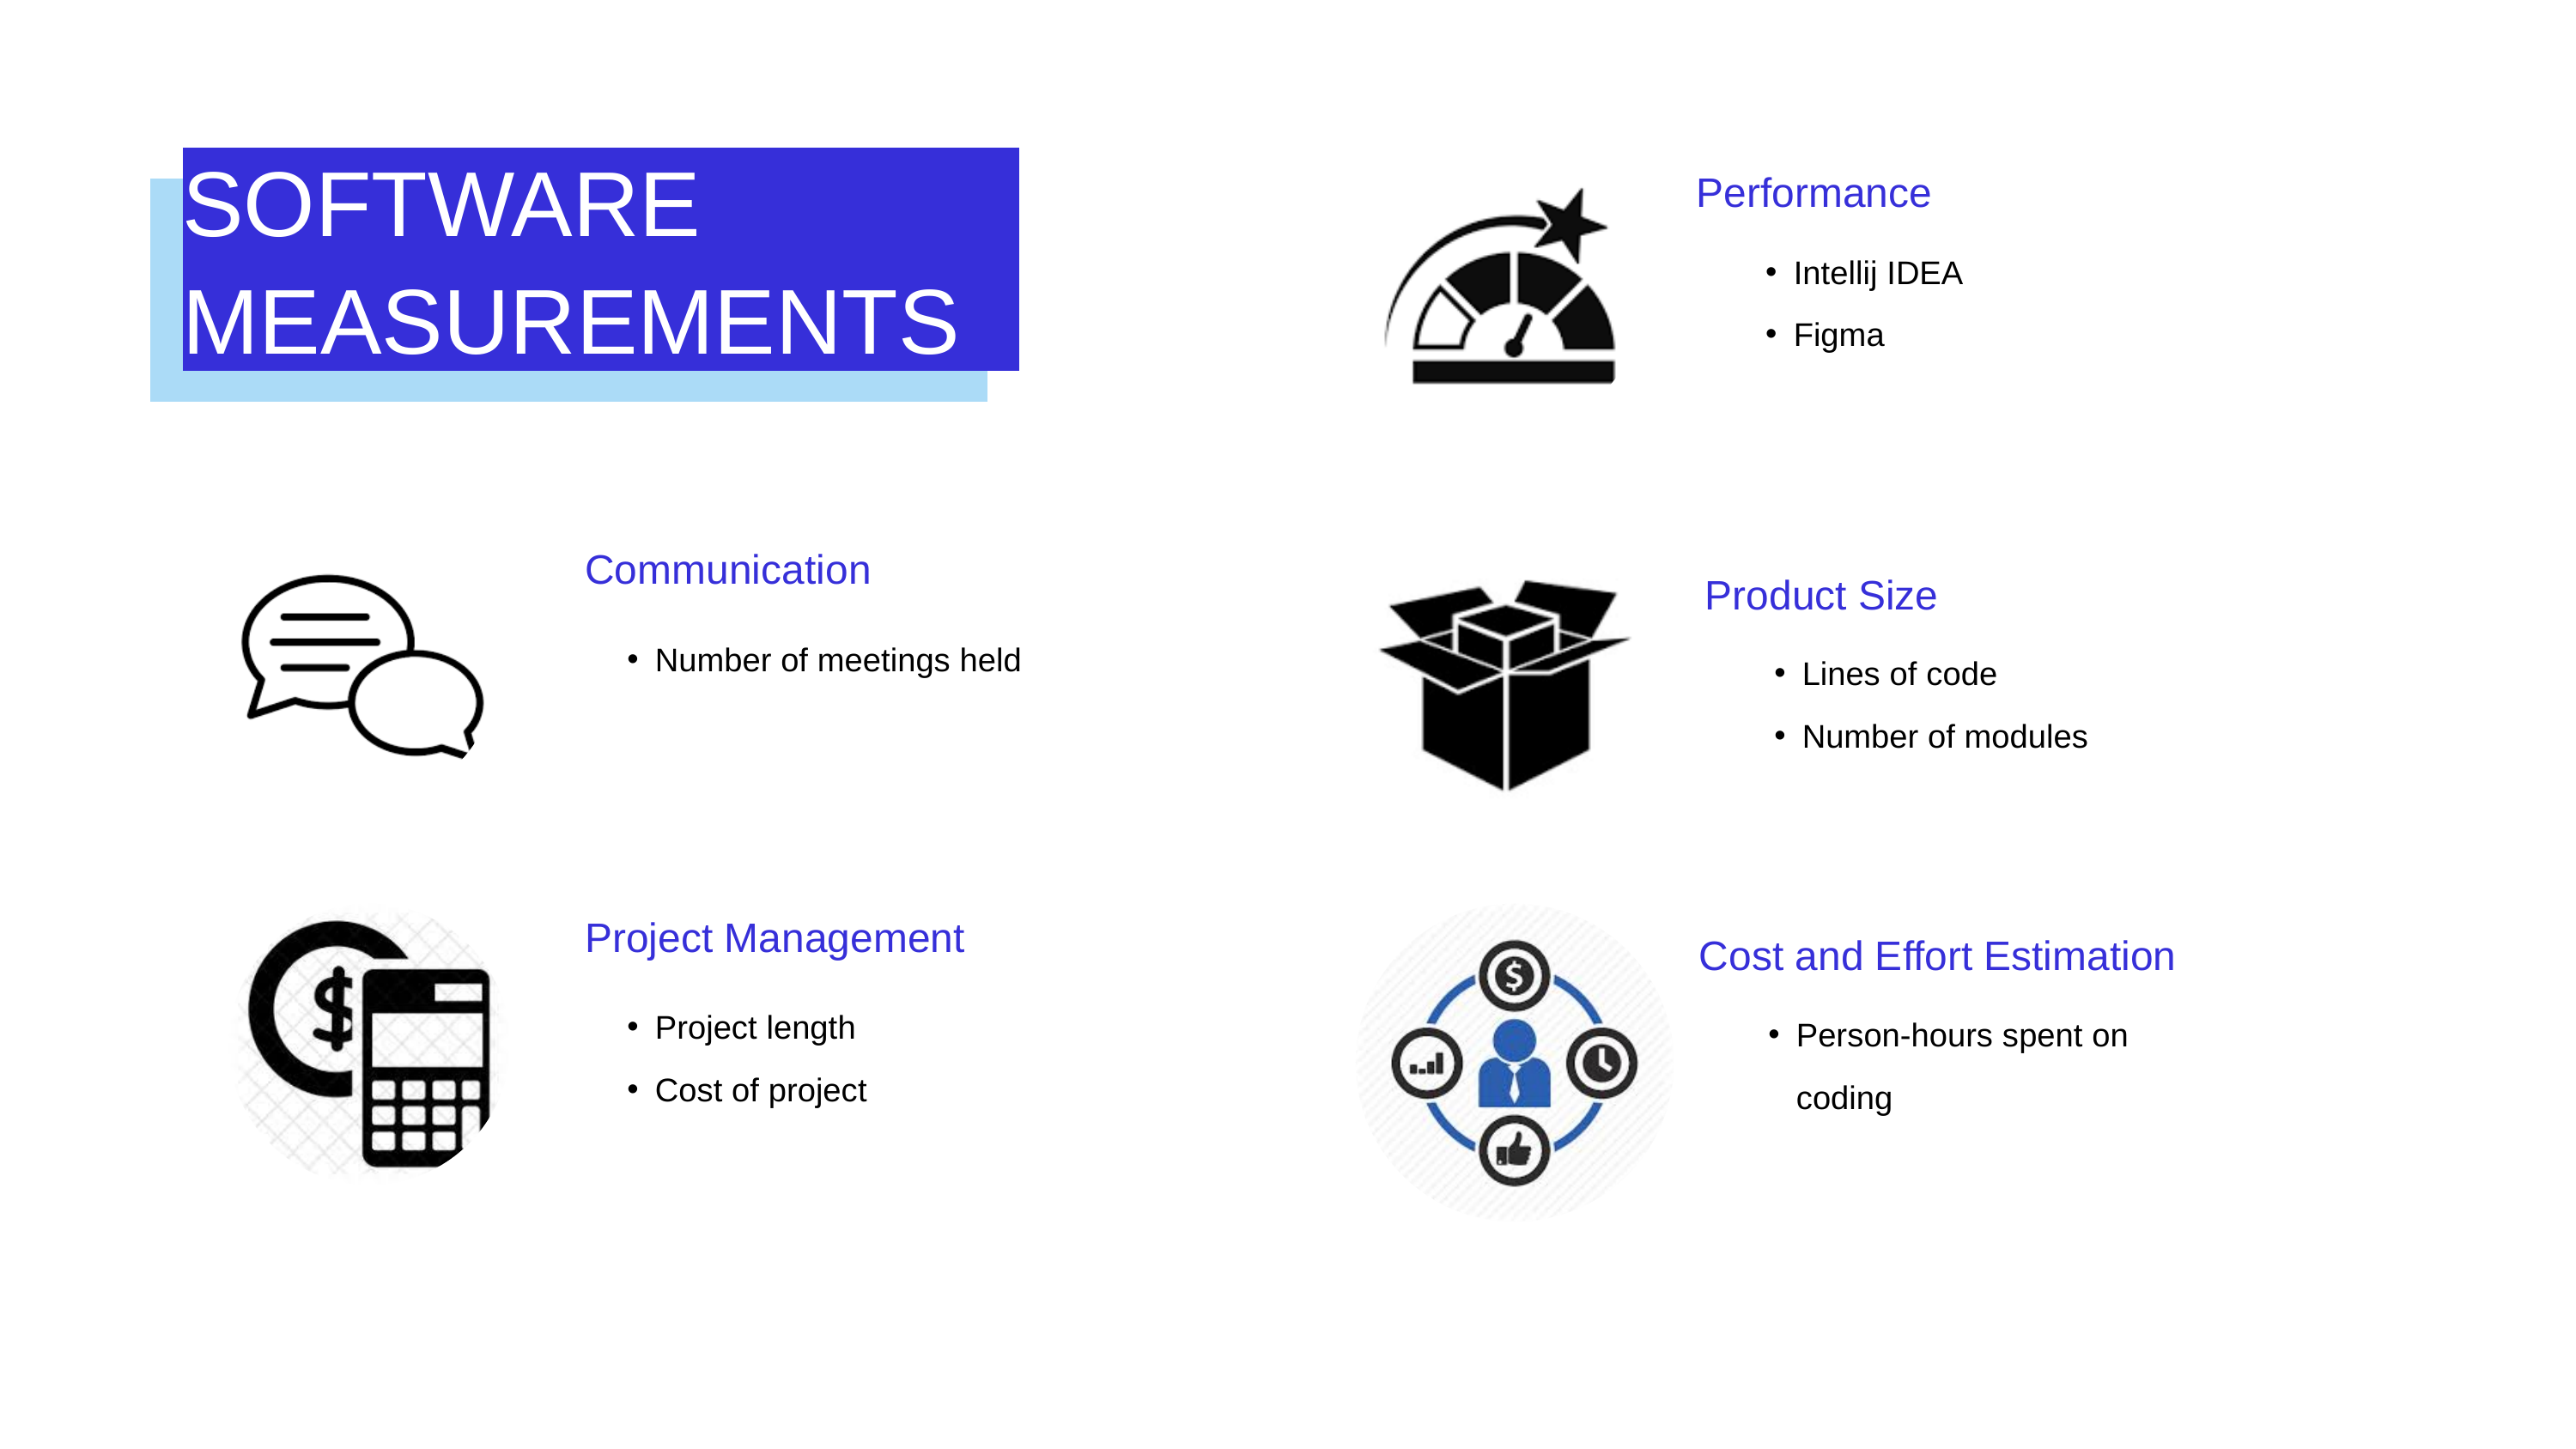

Performance
SOFTWARE MEASUREMENTS

Intellij IDEA
Figma

Communication

Product Size
Number of meetings held
Lines of code
Number of modules

Project Management
Cost and Effort Estimation

Project length
Cost of project
Person-hours spent on coding